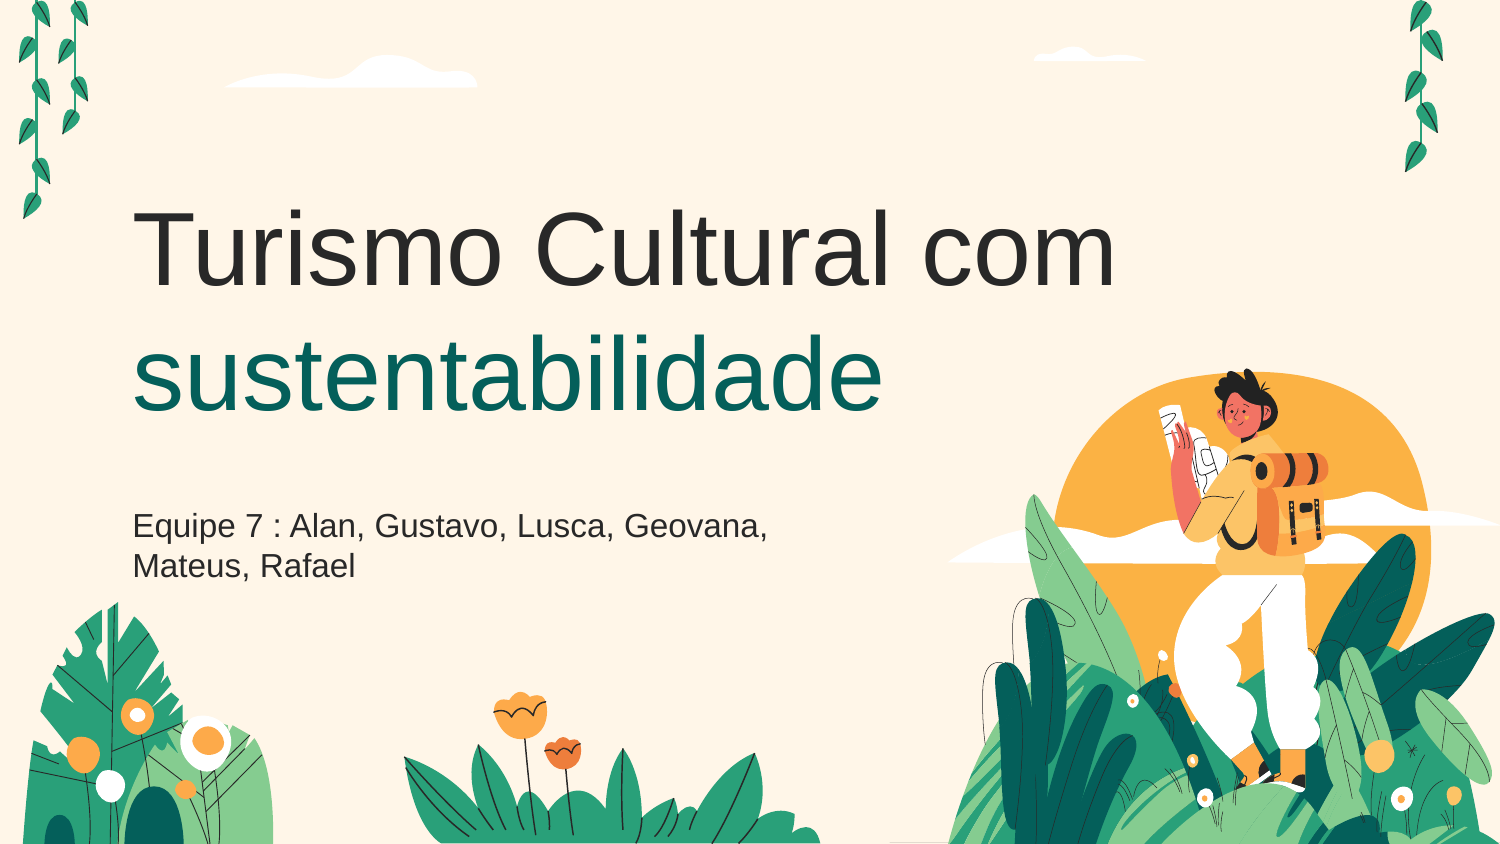

# Turismo Cultural com sustentabilidade

Equipe 7 : Alan, Gustavo, Lusca, Geovana, Mateus, Rafael